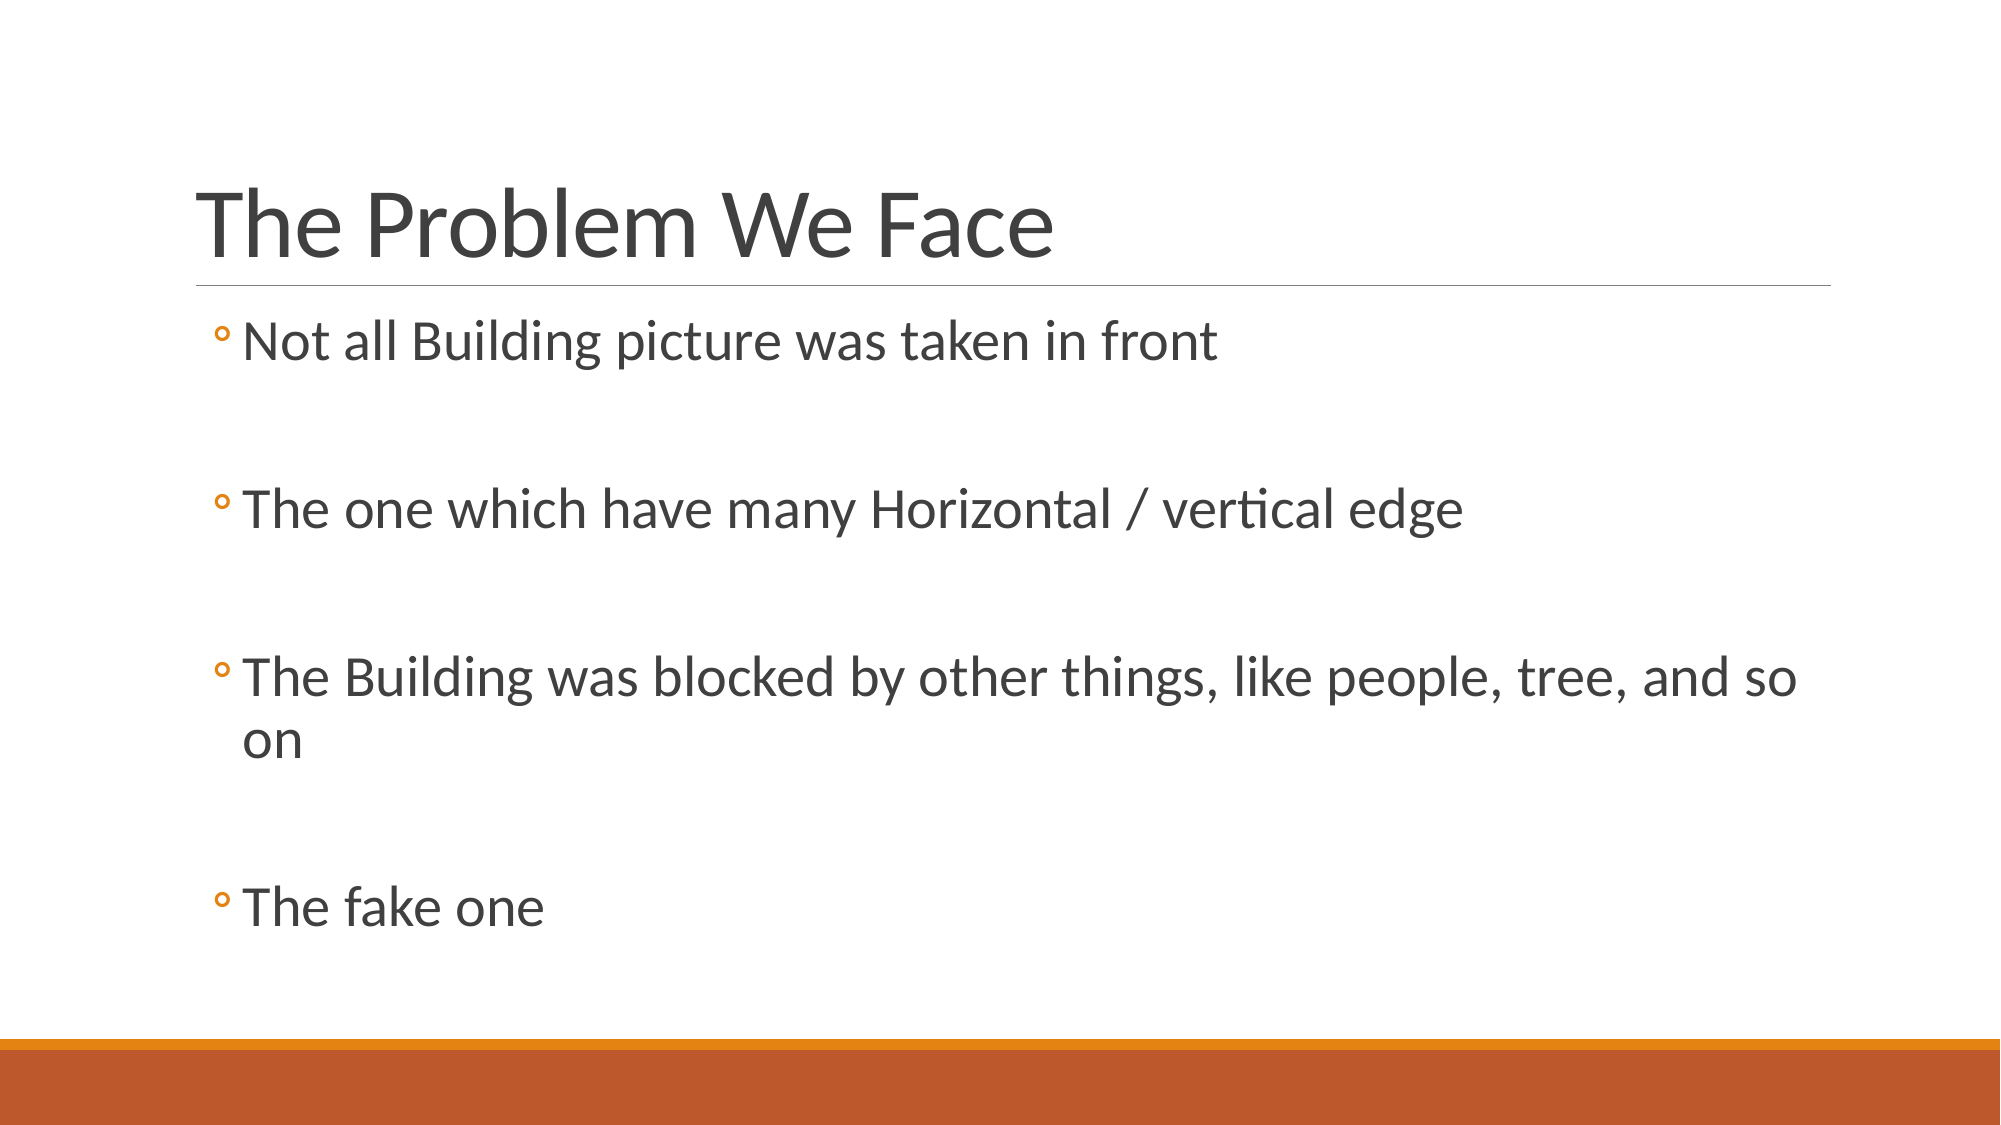

# The Problem We Face
Not all Building picture was taken in front

The one which have many Horizontal / vertical edge

The Building was blocked by other things, like people, tree, and so on

The fake one